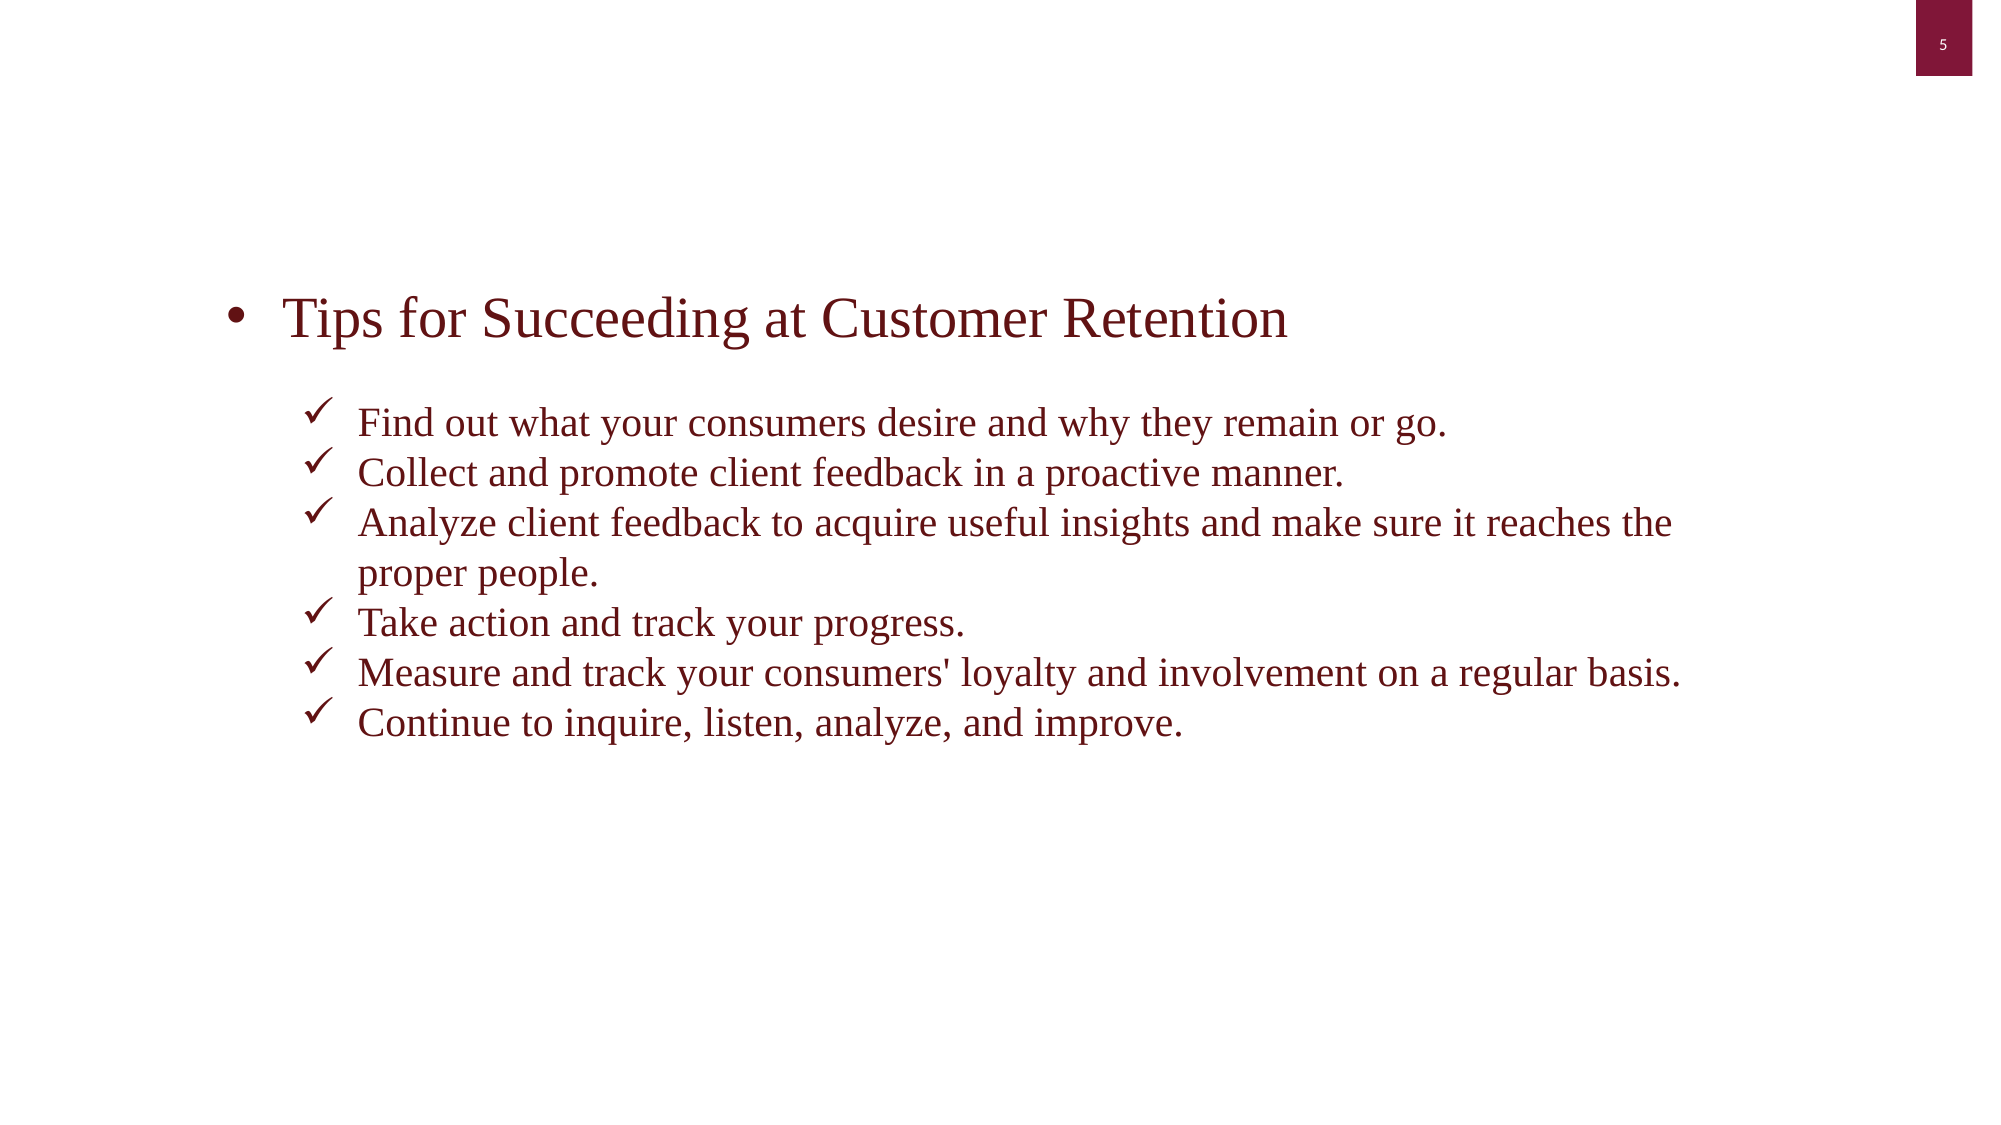

Tips for Succeeding at Customer Retention

Find out what your consumers desire and why they remain or go.
Collect and promote client feedback in a proactive manner.
Analyze client feedback to acquire useful insights and make sure it reaches the proper people.
Take action and track your progress.
Measure and track your consumers' loyalty and involvement on a regular basis.
Continue to inquire, listen, analyze, and improve.